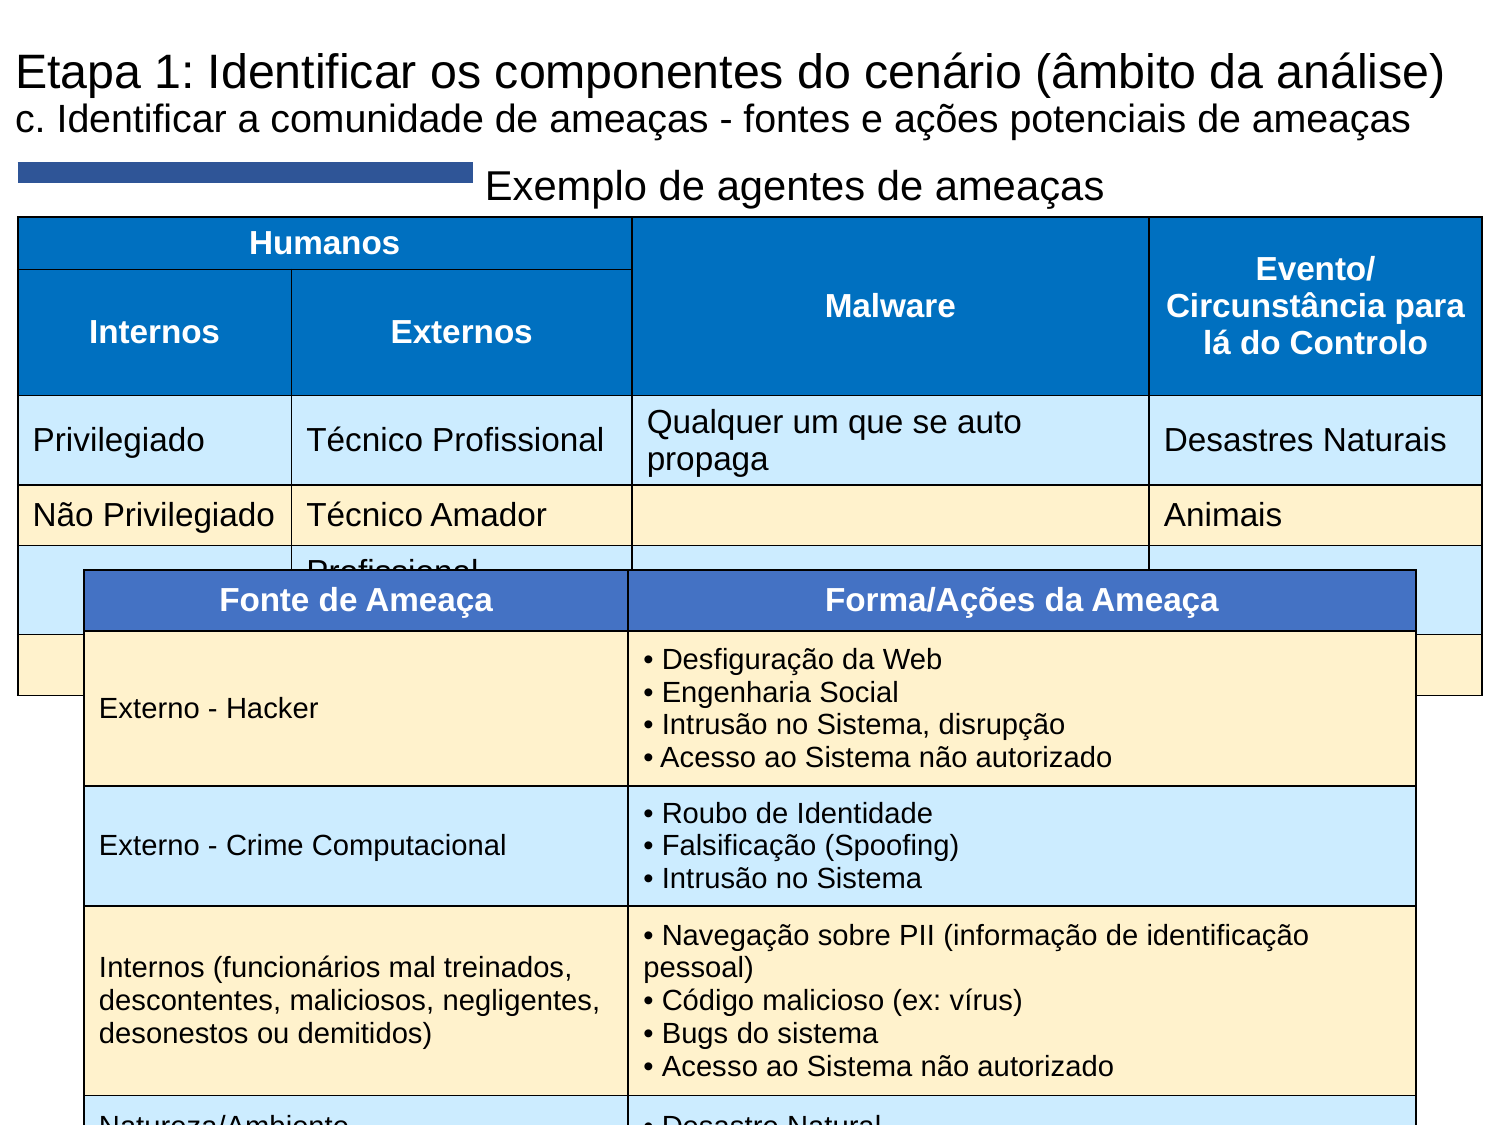

# Etapa 1: Identificar os componentes do cenário (âmbito da análise) c. Identificar a comunidade de ameaças - fontes e ações potenciais de ameaças
Exemplo de agentes de ameaças
| Humanos |  | Malware | Evento/Circunstância para lá do Controlo |
| --- | --- | --- | --- |
| Internos | Externos | • Desfiguração da Web • Engenharia Social • Intrusão no Sistema, disrupção • Acesso ao Sistema não autorizado |  |
| Privilegiado | Técnico Profissional | Qualquer um que se auto propaga | Desastres Naturais |
| Não Privilegiado | Técnico Amador |  | Animais |
|  | Profissional N/técnico |  | Inundação |
|  | Amador Não técnico |  |  |
| Fonte de Ameaça | Forma/Ações da Ameaça |
| --- | --- |
| Externo - Hacker | • Desfiguração da Web • Engenharia Social • Intrusão no Sistema, disrupção • Acesso ao Sistema não autorizado |
| Externo - Crime Computacional | • Roubo de Identidade • Falsificação (Spoofing) • Intrusão no Sistema |
| Internos (funcionários mal treinados, descontentes, maliciosos, negligentes, desonestos ou demitidos) | • Navegação sobre PII (informação de identificação pessoal) • Código malicioso (ex: vírus) • Bugs do sistema • Acesso ao Sistema não autorizado |
| Natureza/Ambiente | • Desastre Natural |